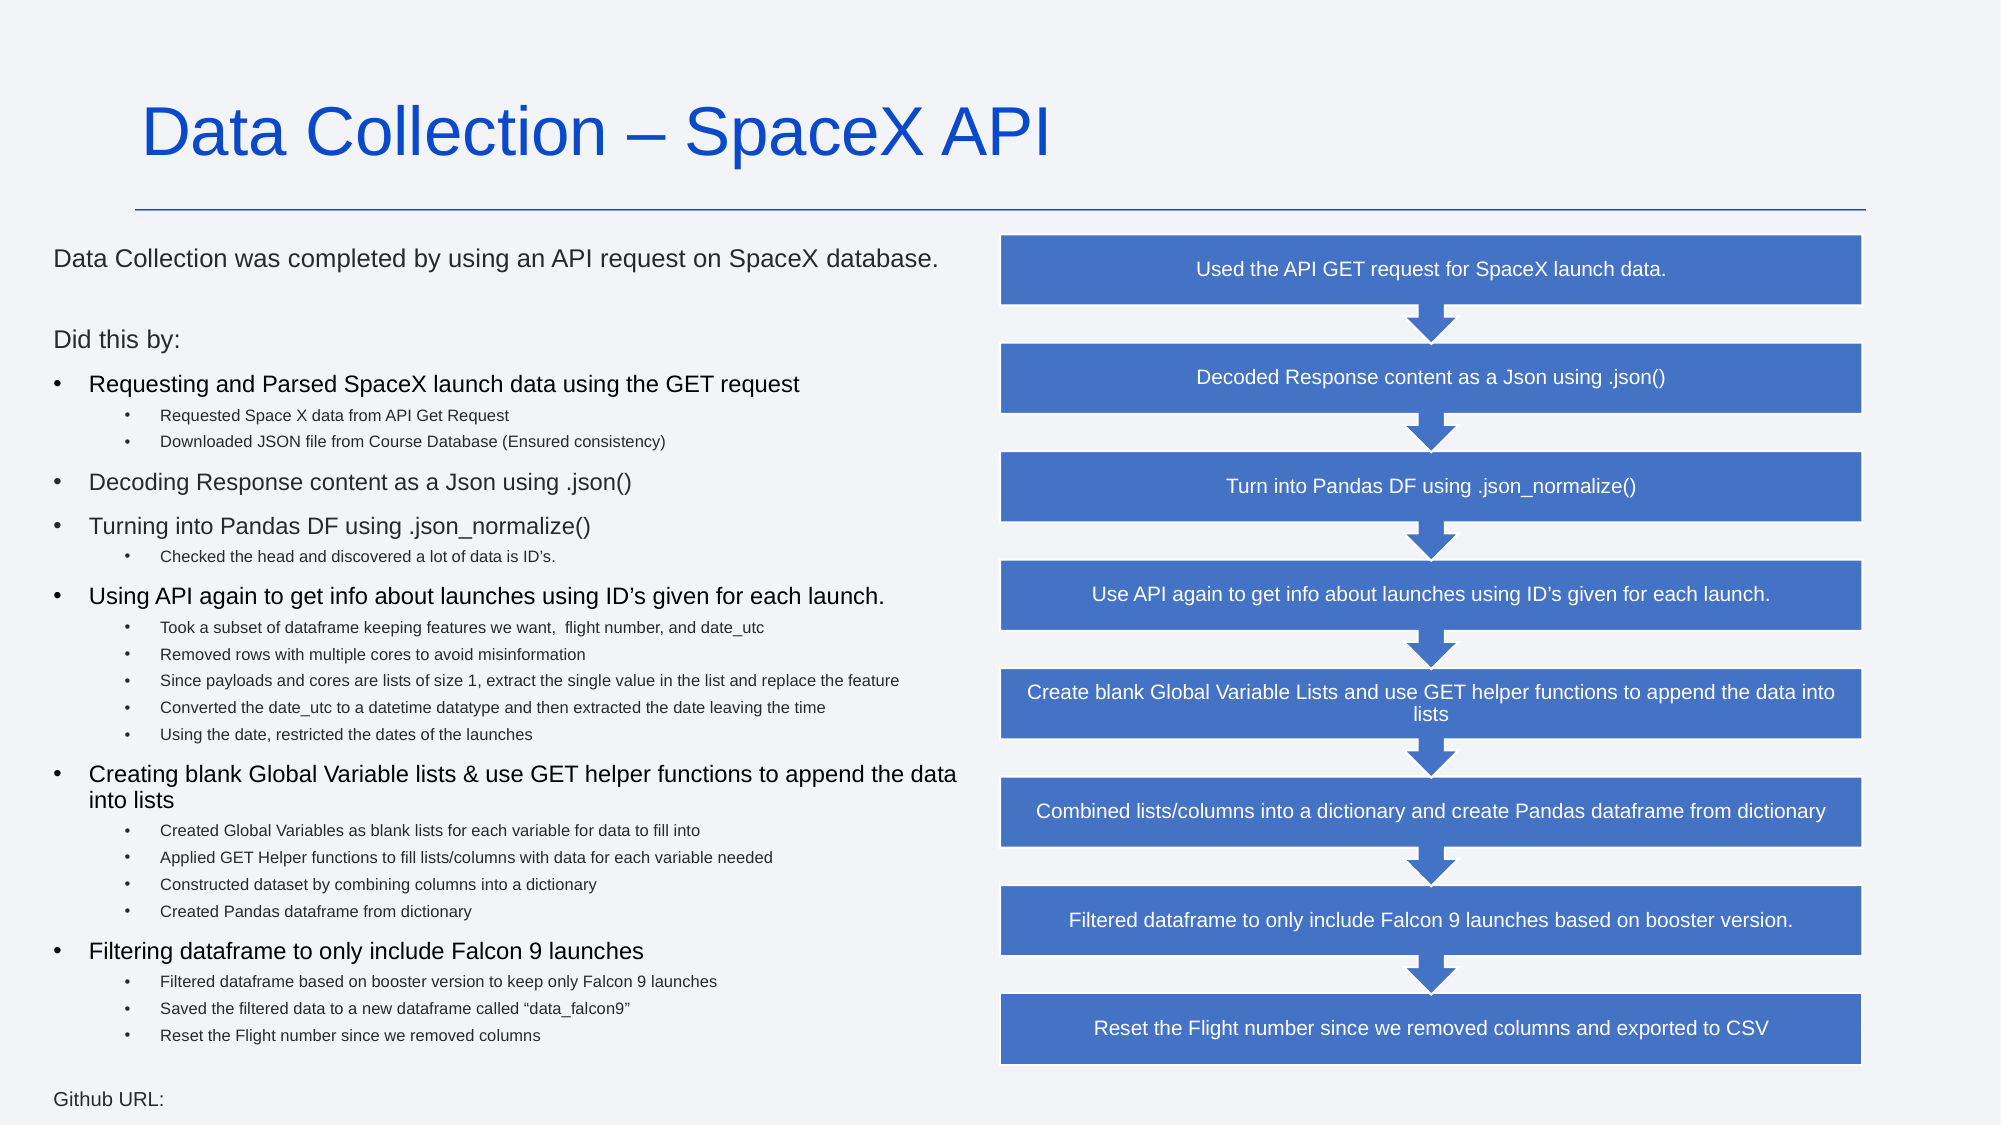

Data Collection – SpaceX API
Data Collection was completed by using an API request on SpaceX database.

Did this by:
Requesting and Parsed SpaceX launch data using the GET request
Requested Space X data from API Get Request
Downloaded JSON file from Course Database (Ensured consistency)
Decoding Response content as a Json using .json()
Turning into Pandas DF using .json_normalize()
Checked the head and discovered a lot of data is ID’s.
Using API again to get info about launches using ID’s given for each launch.
Took a subset of dataframe keeping features we want,  flight number, and date_utc
Removed rows with multiple cores to avoid misinformation
Since payloads and cores are lists of size 1, extract the single value in the list and replace the feature
Converted the date_utc to a datetime datatype and then extracted the date leaving the time
Using the date, restricted the dates of the launches
Creating blank Global Variable lists & use GET helper functions to append the data into lists
Created Global Variables as blank lists for each variable for data to fill into
Applied GET Helper functions to fill lists/columns with data for each variable needed
Constructed dataset by combining columns into a dictionary
Created Pandas dataframe from dictionary
Filtering dataframe to only include Falcon 9 launches
Filtered dataframe based on booster version to keep only Falcon 9 launches
Saved the filtered data to a new dataframe called “data_falcon9”
Reset the Flight number since we removed columns

Github URL:

Reset the Flight number since we removed columns and exported to CSV
Filtered dataframe to only include Falcon 9 launches based on booster version.
Combined lists/columns into a dictionary and create Pandas dataframe from dictionary
Create blank Global Variable Lists and use GET helper functions to append the data into lists
Use API again to get info about launches using ID’s given for each launch.
Turn into Pandas DF using .json_normalize()
Decoded Response content as a Json using .json()
Used the API GET request for SpaceX launch data.

8